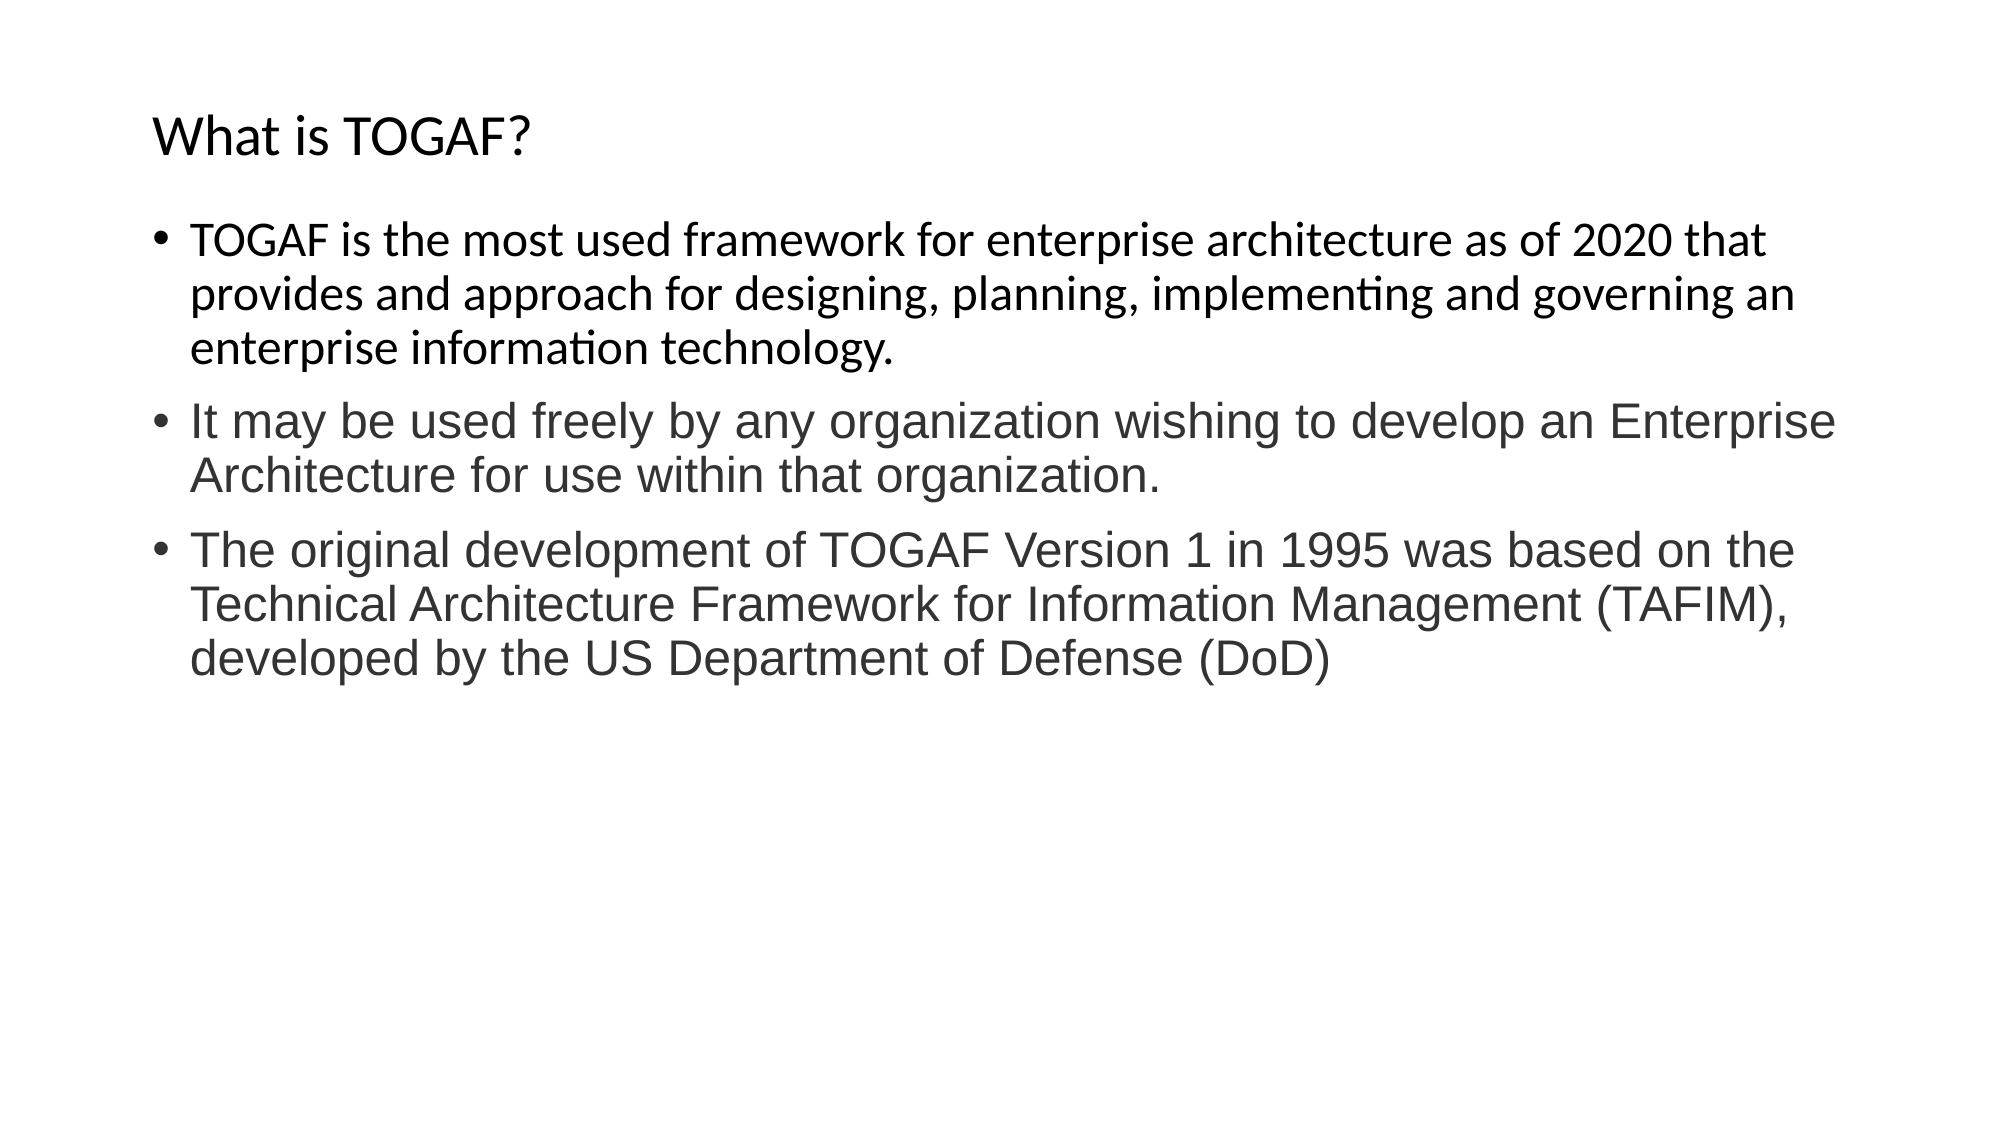

# What is TOGAF?
TOGAF is the most used framework for enterprise architecture as of 2020 that provides and approach for designing, planning, implementing and governing an enterprise information technology.
It may be used freely by any organization wishing to develop an Enterprise Architecture for use within that organization.
The original development of TOGAF Version 1 in 1995 was based on the Technical Architecture Framework for Information Management (TAFIM), developed by the US Department of Defense (DoD)